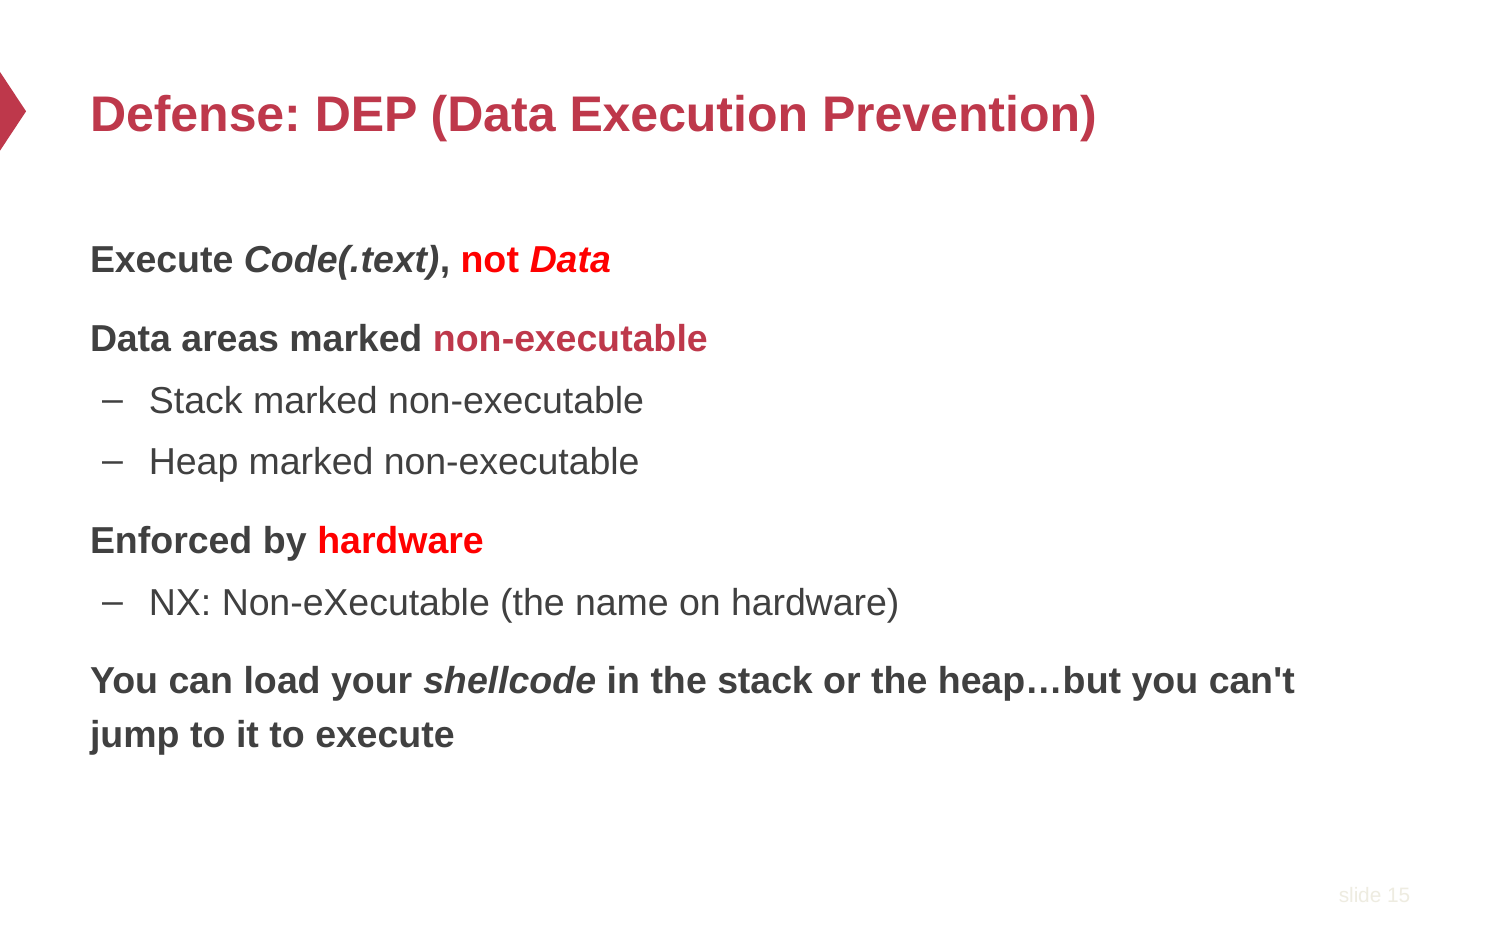

# Defense: DEP (Data Execution Prevention)
Execute Code(.text), not Data
Data areas marked non-executable
Stack marked non-executable
Heap marked non-executable
Enforced by hardware
NX: Non-eXecutable (the name on hardware)
You can load your shellcode in the stack or the heap…but you can't jump to it to execute
slide 15